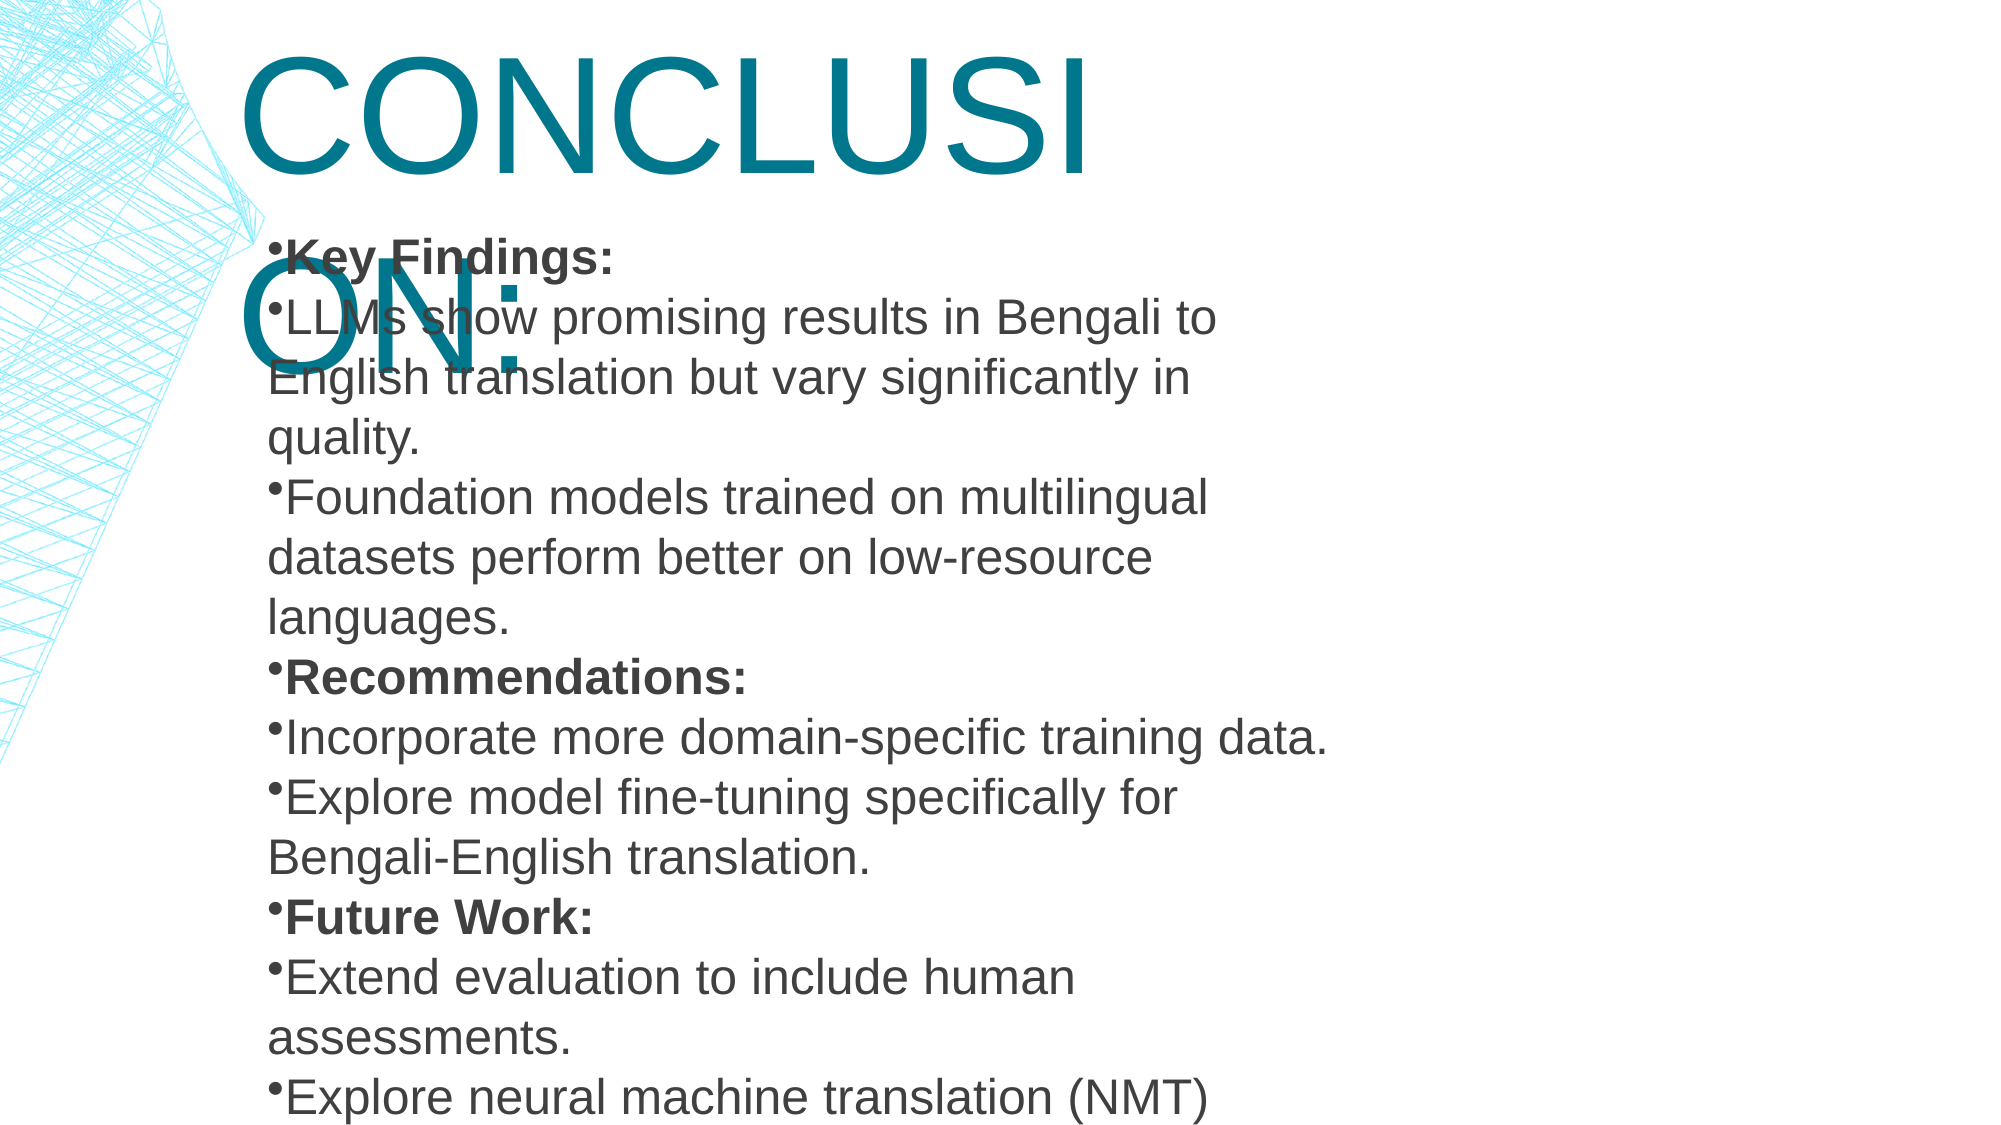

CONCLUSION:
#
Key Findings:
LLMs show promising results in Bengali to English translation but vary significantly in quality.
Foundation models trained on multilingual datasets perform better on low-resource languages.
Recommendations:
Incorporate more domain-specific training data.
Explore model fine-tuning specifically for Bengali-English translation.
Future Work:
Extend evaluation to include human assessments.
Explore neural machine translation (NMT) systems dedicated to Bengali.